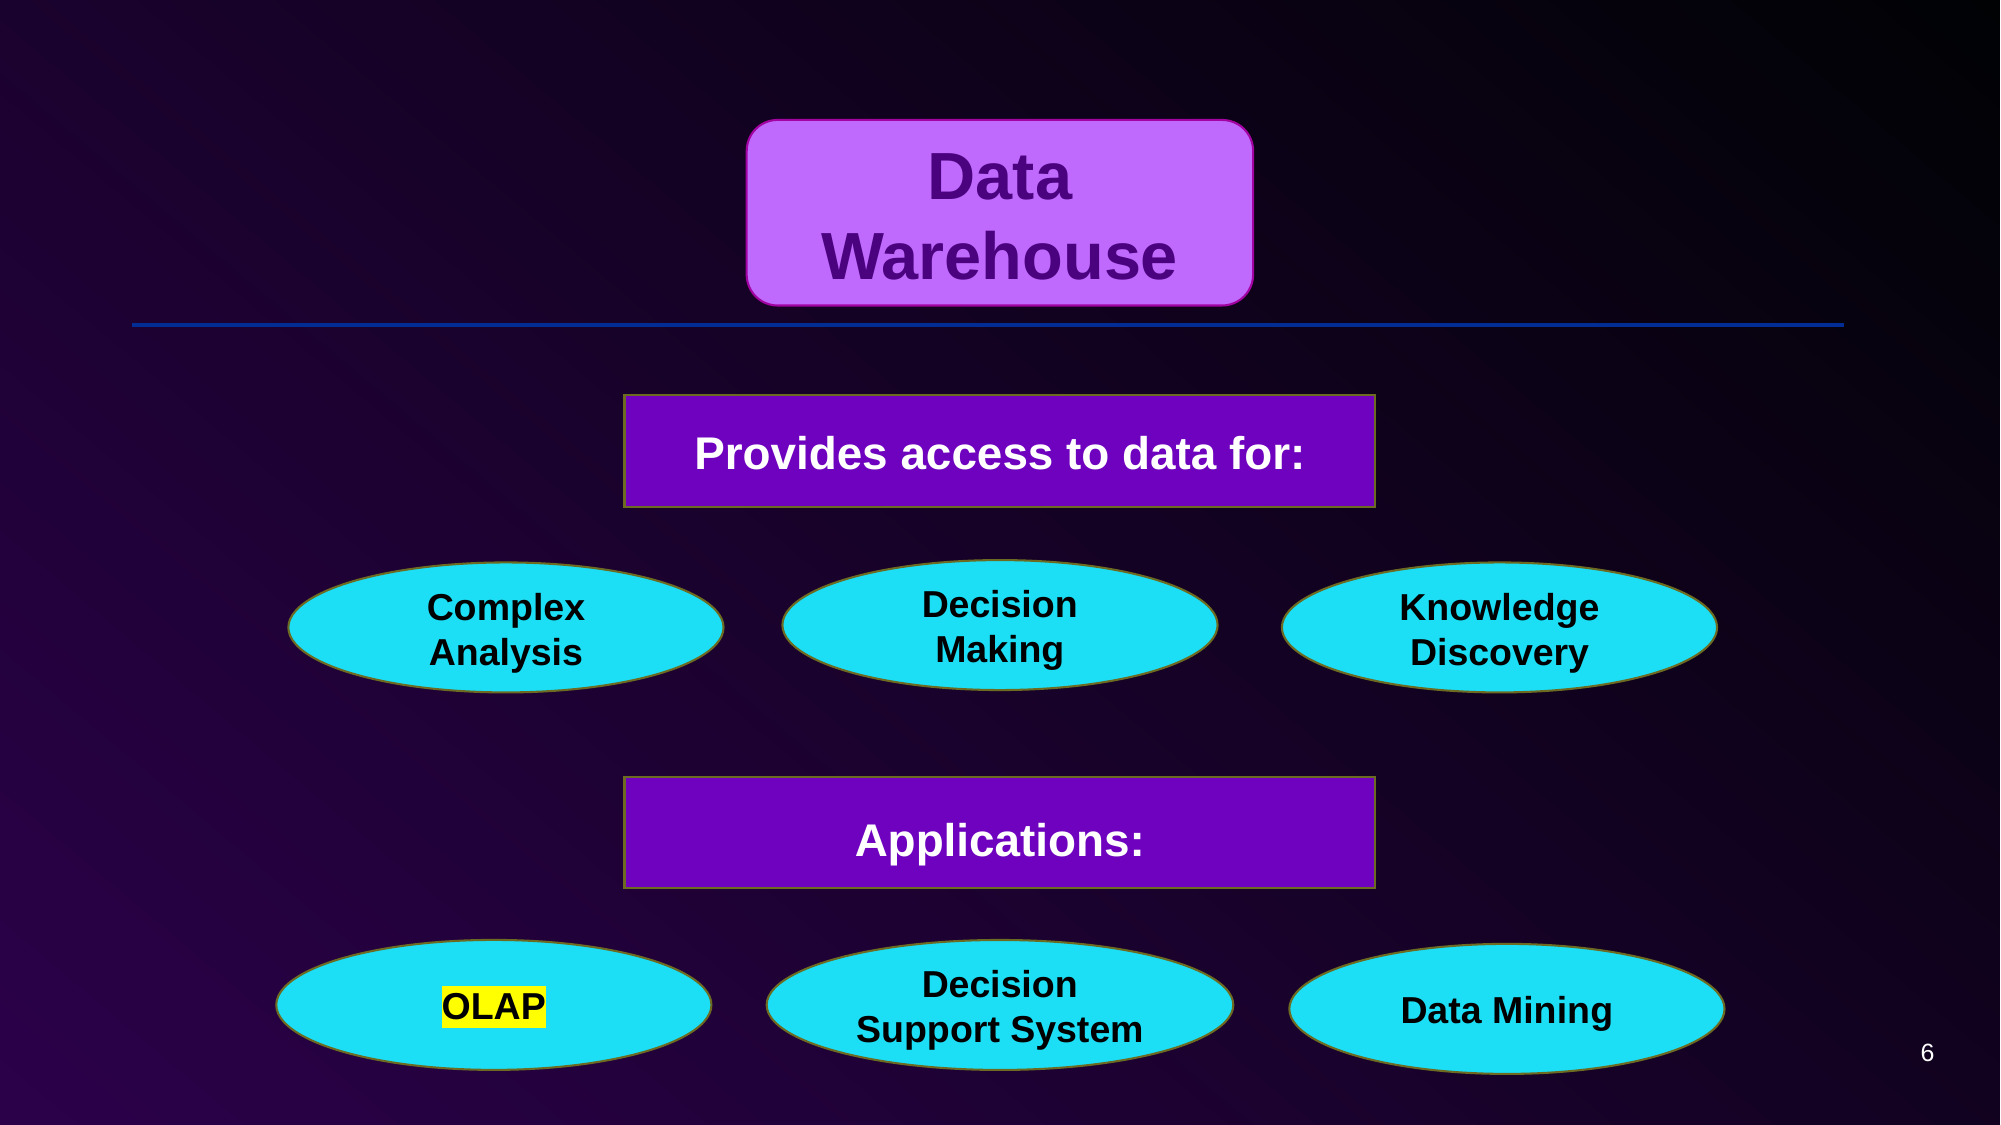

#
Data Warehouse
Provides access to data for:
Decision Making
Complex Analysis
Knowledge Discovery
Applications:
OLAP
Decision Support System
Data Mining

6